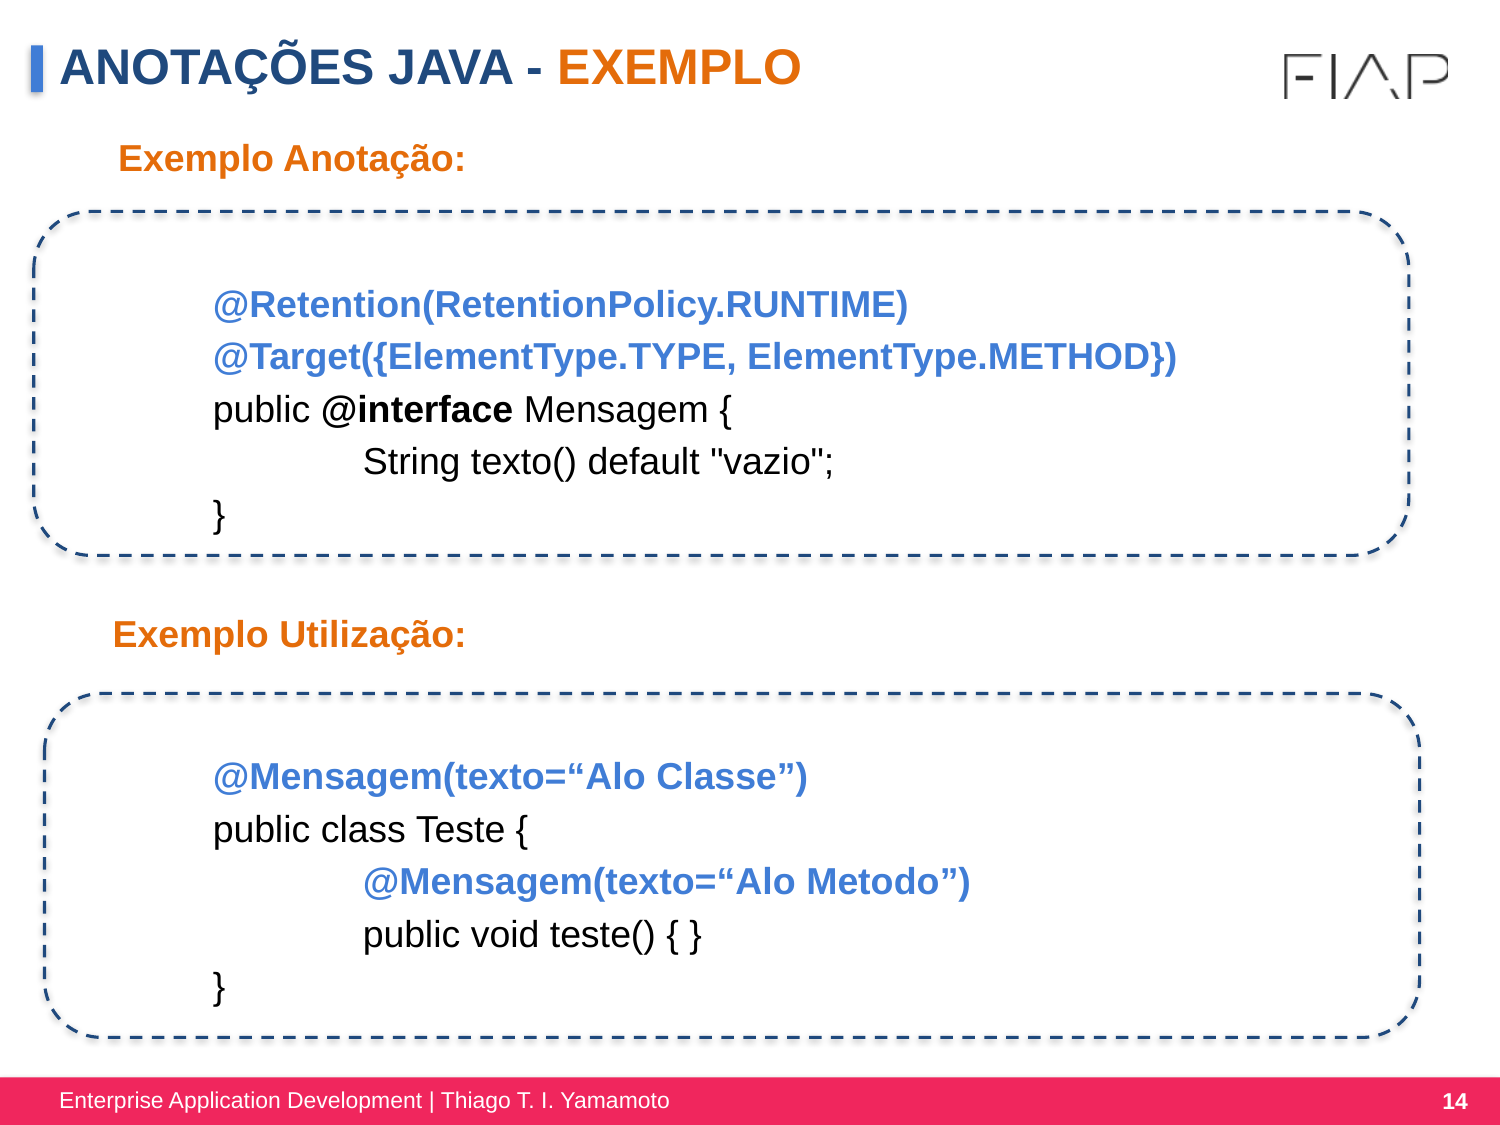

# ANOTAÇÕES JAVA - EXEMPLO
Exemplo Anotação:
@Retention(RetentionPolicy.RUNTIME)
@Target({ElementType.TYPE, ElementType.METHOD})
public @interface Mensagem {
	String texto() default "vazio";
}

@Mensagem(texto=“Alo Classe”)
public class Teste {
	@Mensagem(texto=“Alo Metodo”)
	public void teste() { }
}

Exemplo Utilização: